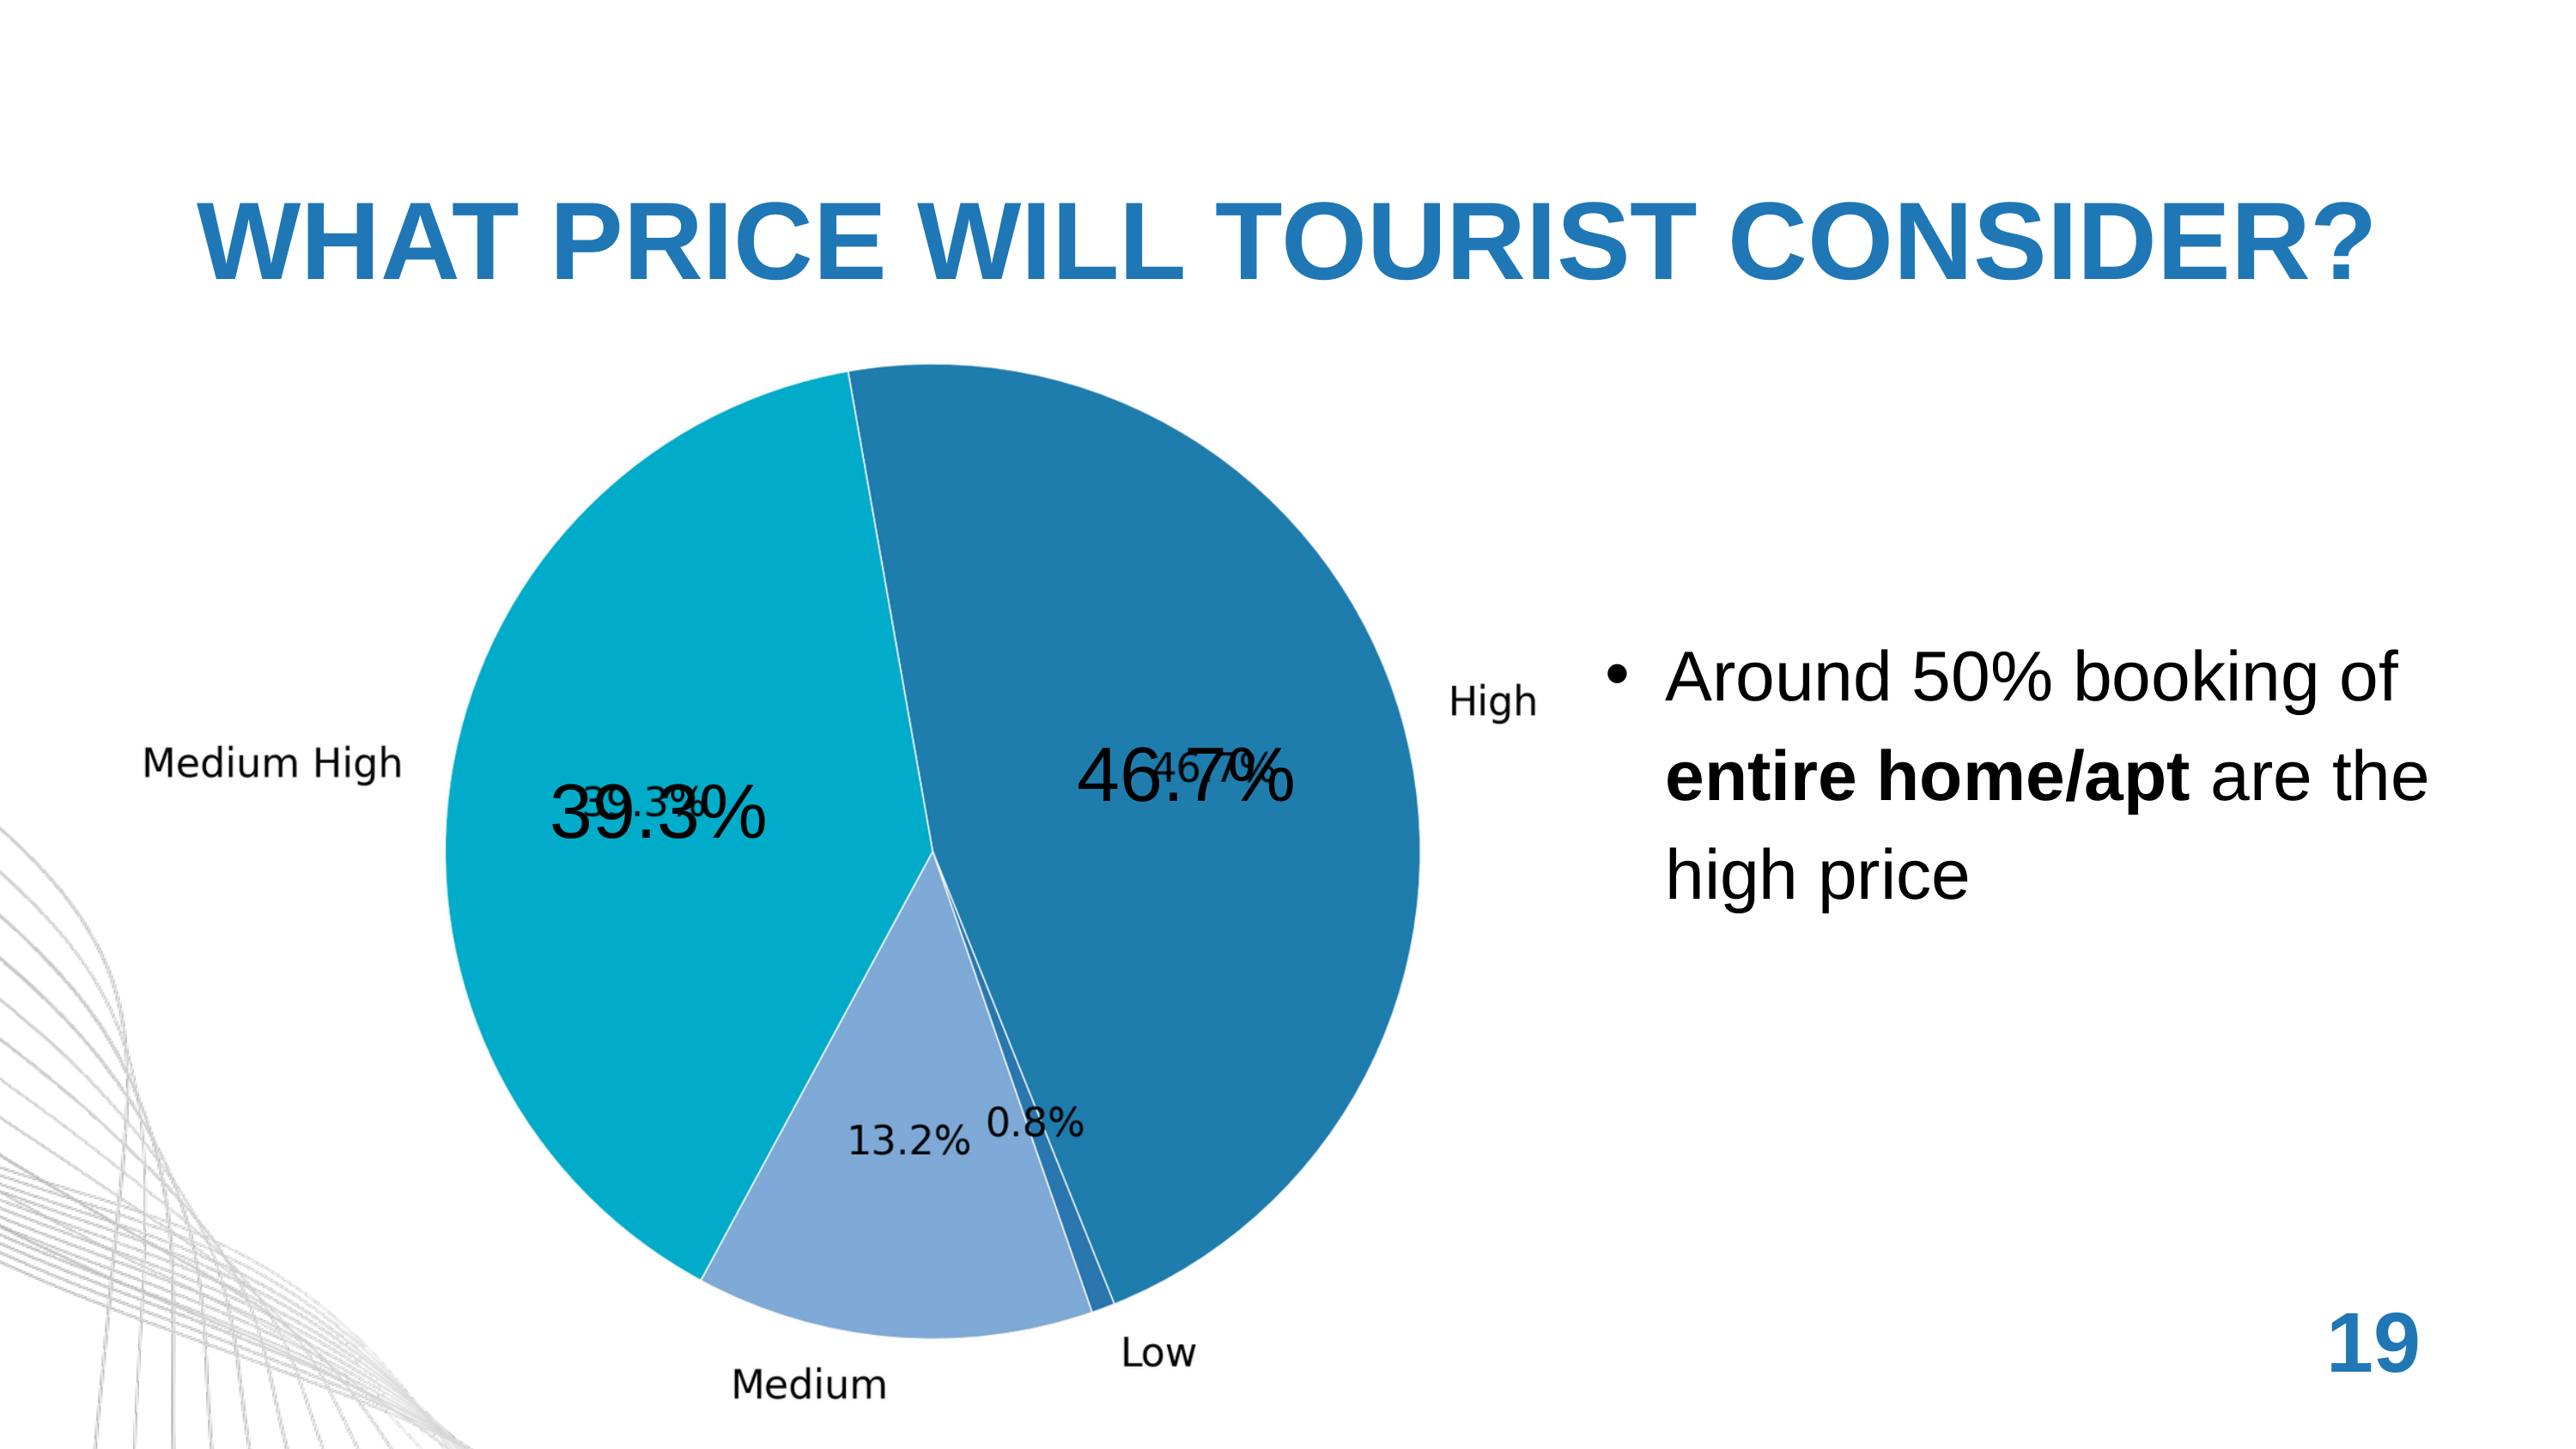

WHAT PRICE WILL TOURIST CONSIDER?

Around 50% booking of entire home/apt are the high price
46.7%

39.3%

19